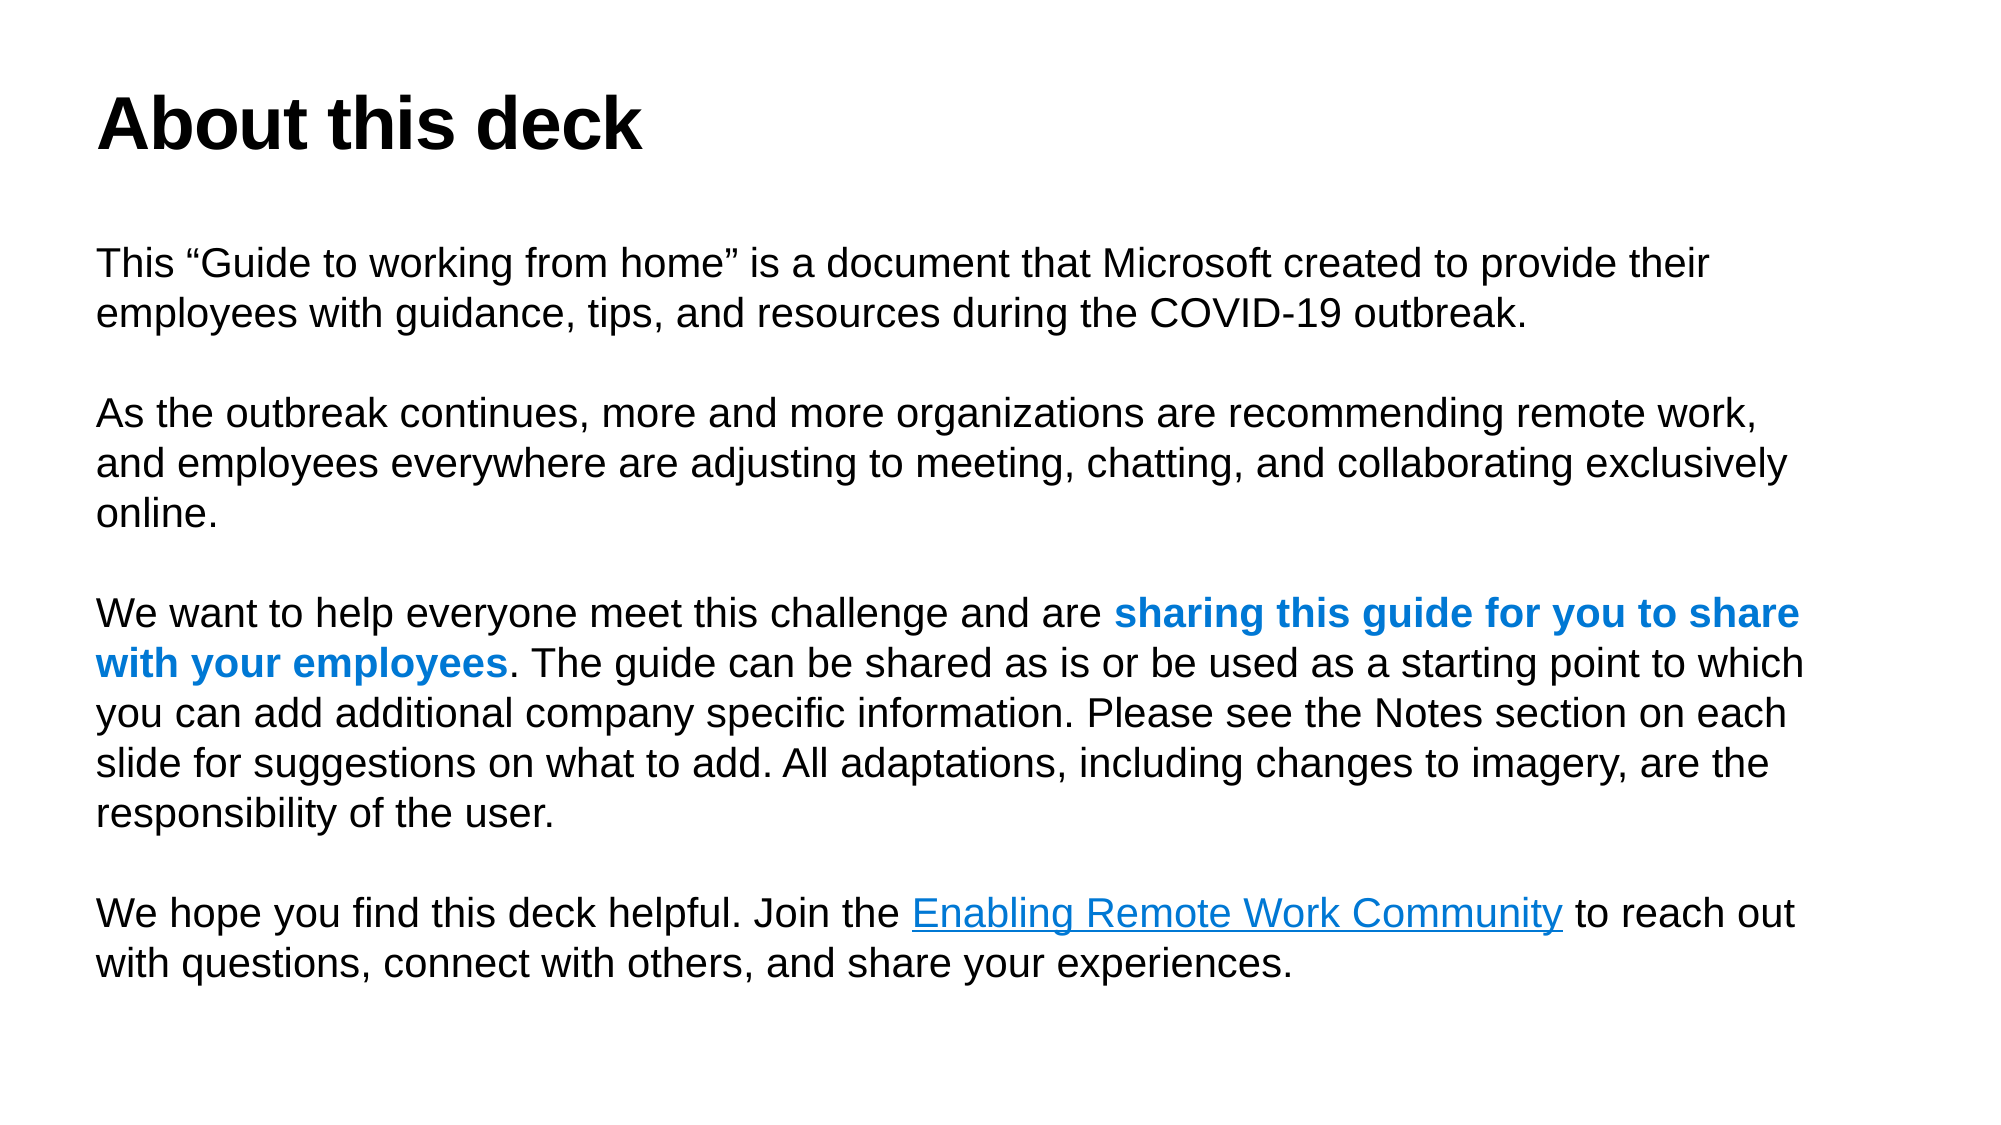

# About this deck
This “Guide to working from home” is a document that Microsoft created to provide their employees with guidance, tips, and resources during the COVID-19 outbreak.
As the outbreak continues, more and more organizations are recommending remote work, and employees everywhere are adjusting to meeting, chatting, and collaborating exclusively online.
We want to help everyone meet this challenge and are sharing this guide for you to share with your employees. The guide can be shared as is or be used as a starting point to which you can add additional company specific information. Please see the Notes section on each slide for suggestions on what to add. All adaptations, including changes to imagery, are the responsibility of the user.
We hope you find this deck helpful. Join the Enabling Remote Work Community to reach out with questions, connect with others, and share your experiences.